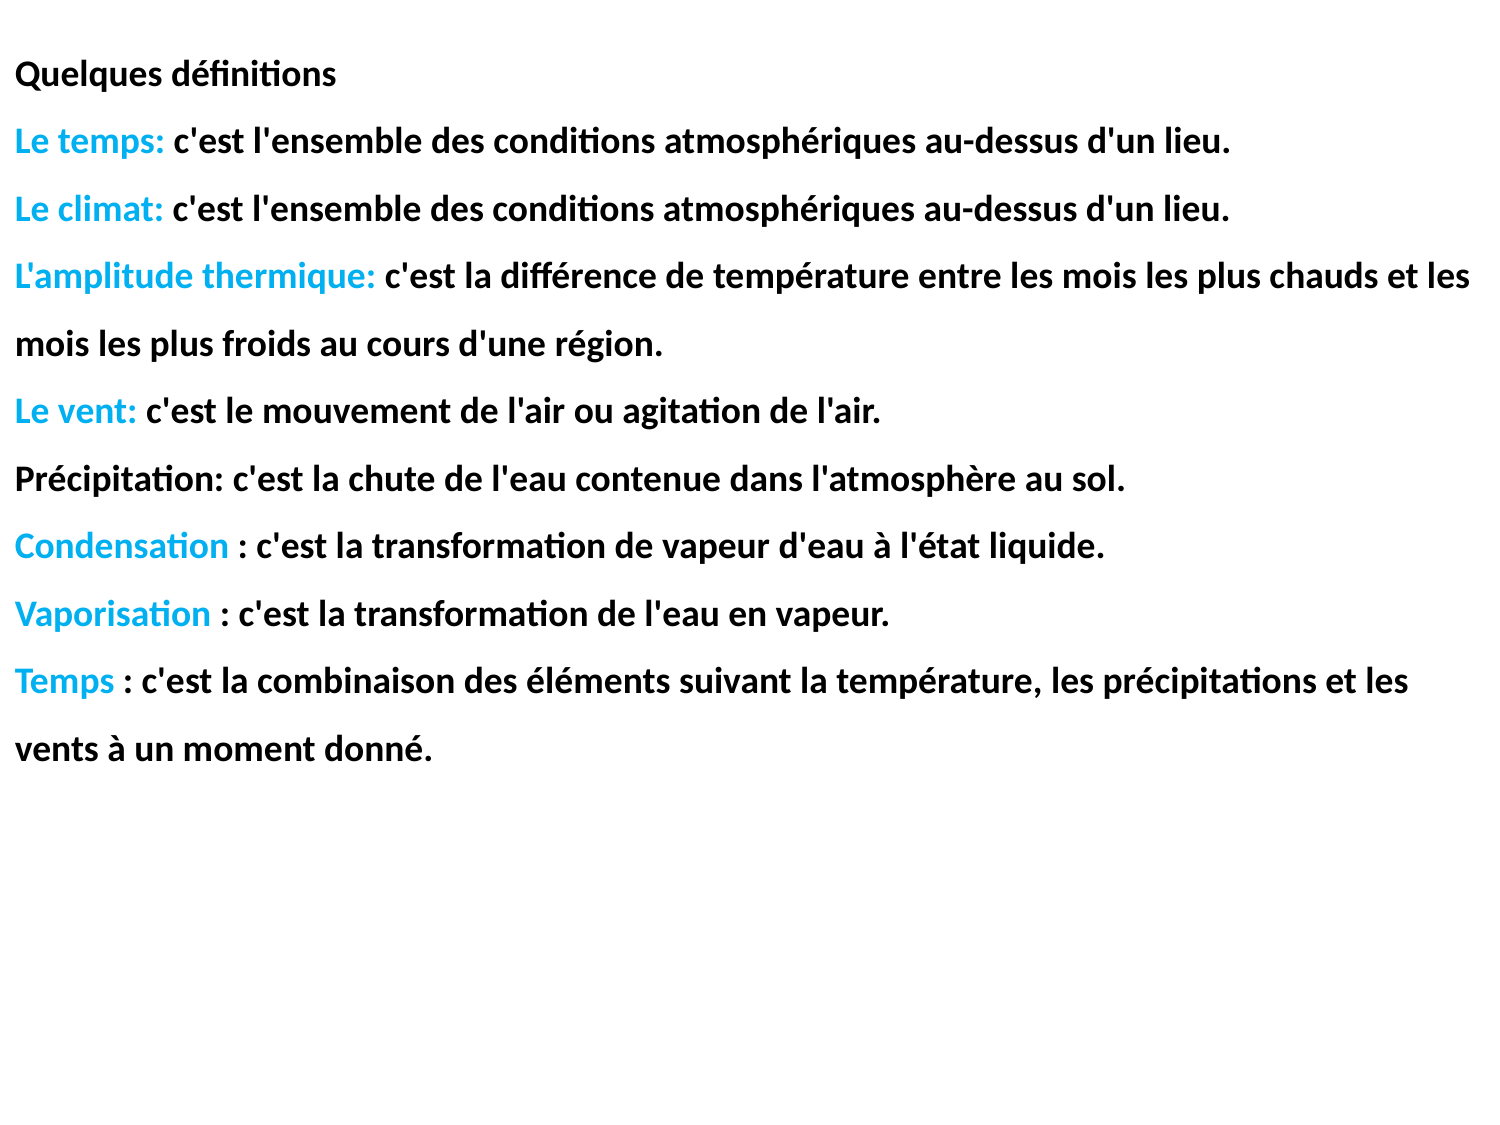

Quelques définitions
Le temps: c'est l'ensemble des conditions atmosphériques au-dessus d'un lieu.
Le climat: c'est l'ensemble des conditions atmosphériques au-dessus d'un lieu.
L'amplitude thermique: c'est la différence de température entre les mois les plus chauds et les mois les plus froids au cours d'une région.
Le vent: c'est le mouvement de l'air ou agitation de l'air.
Précipitation: c'est la chute de l'eau contenue dans l'atmosphère au sol.
Condensation : c'est la transformation de vapeur d'eau à l'état liquide.
Vaporisation : c'est la transformation de l'eau en vapeur.
Temps : c'est la combinaison des éléments suivant la température, les précipitations et les vents à un moment donné.